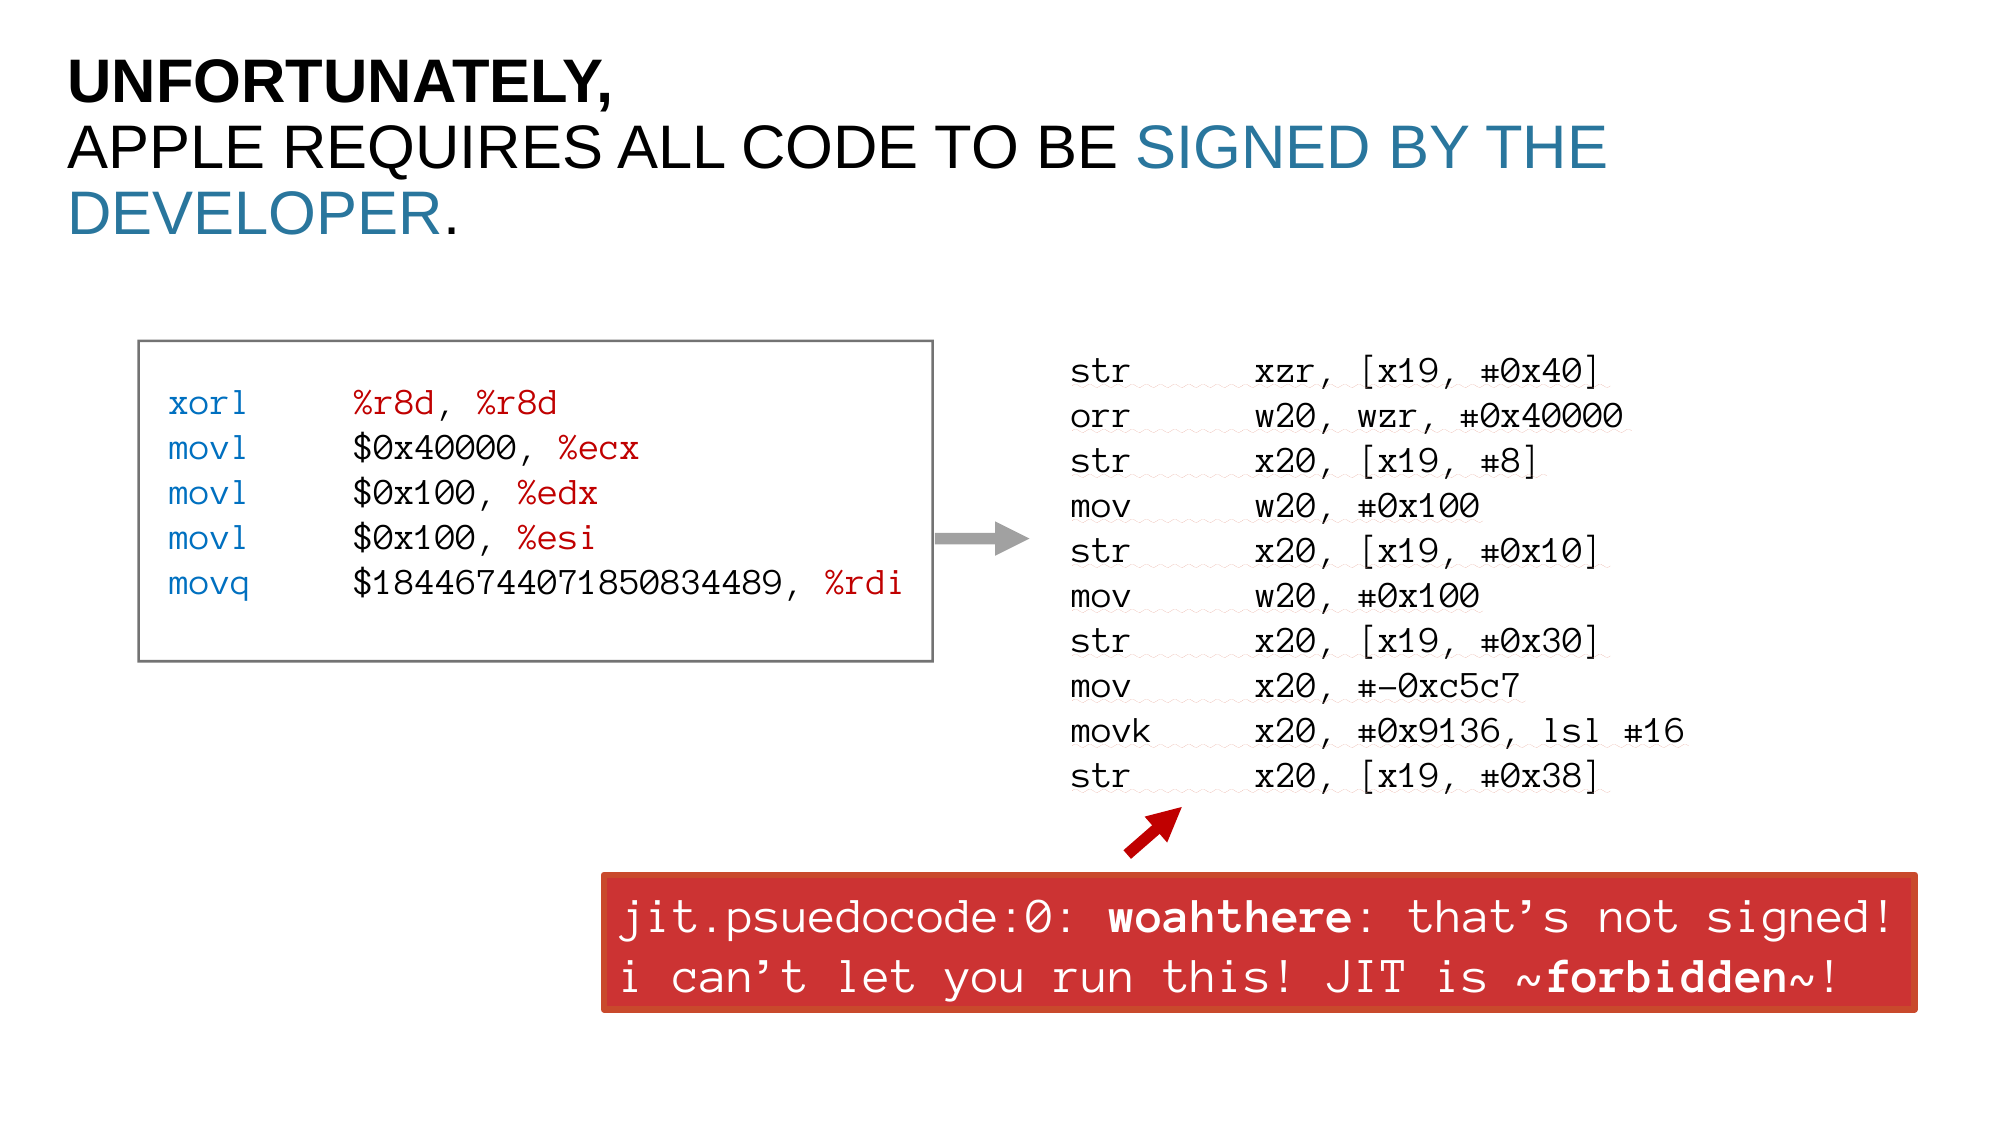

UNFORTUNATELY,
APPLE REQUIRES ALL CODE TO BE SIGNED BY THE DEVELOPER.
str      xzr, [x19, #0x40]
orr      w20, wzr, #0x40000
str      x20, [x19, #8]
mov      w20, #0x100
str      x20, [x19, #0x10]
mov      w20, #0x100
str      x20, [x19, #0x30]
mov      x20, #-0xc5c7
movk     x20, #0x9136, lsl #16
str      x20, [x19, #0x38]

xorl     %r8d, %r8d
movl     $0x40000, %ecx
movl     $0x100, %edx
movl     $0x100, %esi
movq     $18446744071850834489, %rdi
jit.psuedocode:0: woahthere: that’s not signed!
i can’t let you run this! JIT is ~forbidden~!